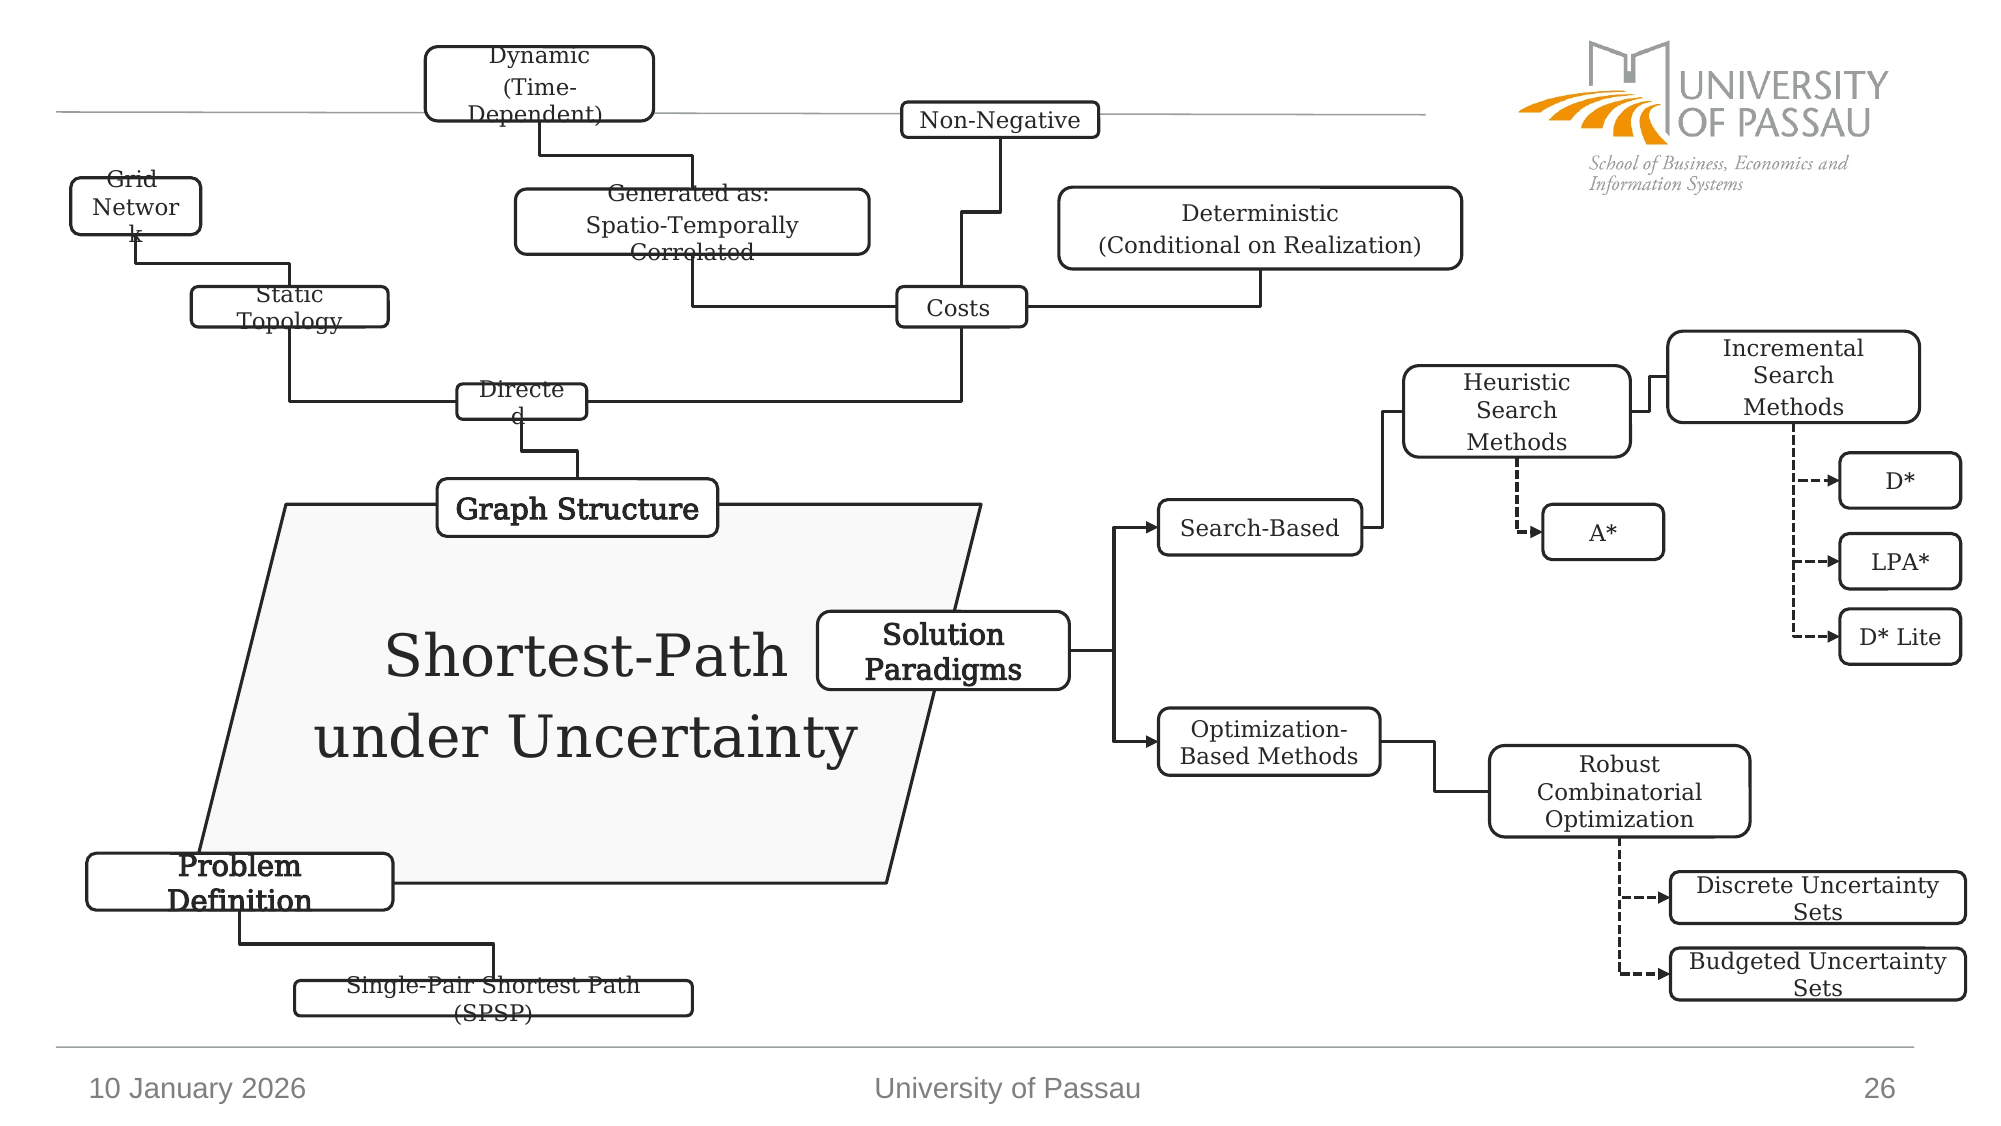

Dynamic
(Time-Dependent)
Non-Negative
Grid  Network
Deterministic
(Conditional on Realization)
Generated as:
Spatio-Temporally Correlated
Static Topology
Costs
Incremental Search
Methods
Heuristic Search
Methods
Directed
D*
Graph Structure
Search-Based
Shortest-Path
under Uncertainty
A*
LPA*
D* Lite
Solution Paradigms
Optimization-Based Methods
Robust Combinatorial Optimization
Problem Definition
Discrete Uncertainty Sets
Budgeted Uncertainty Sets
Single-Pair Shortest Path (SPSP)
10 January 2026
University of Passau
26